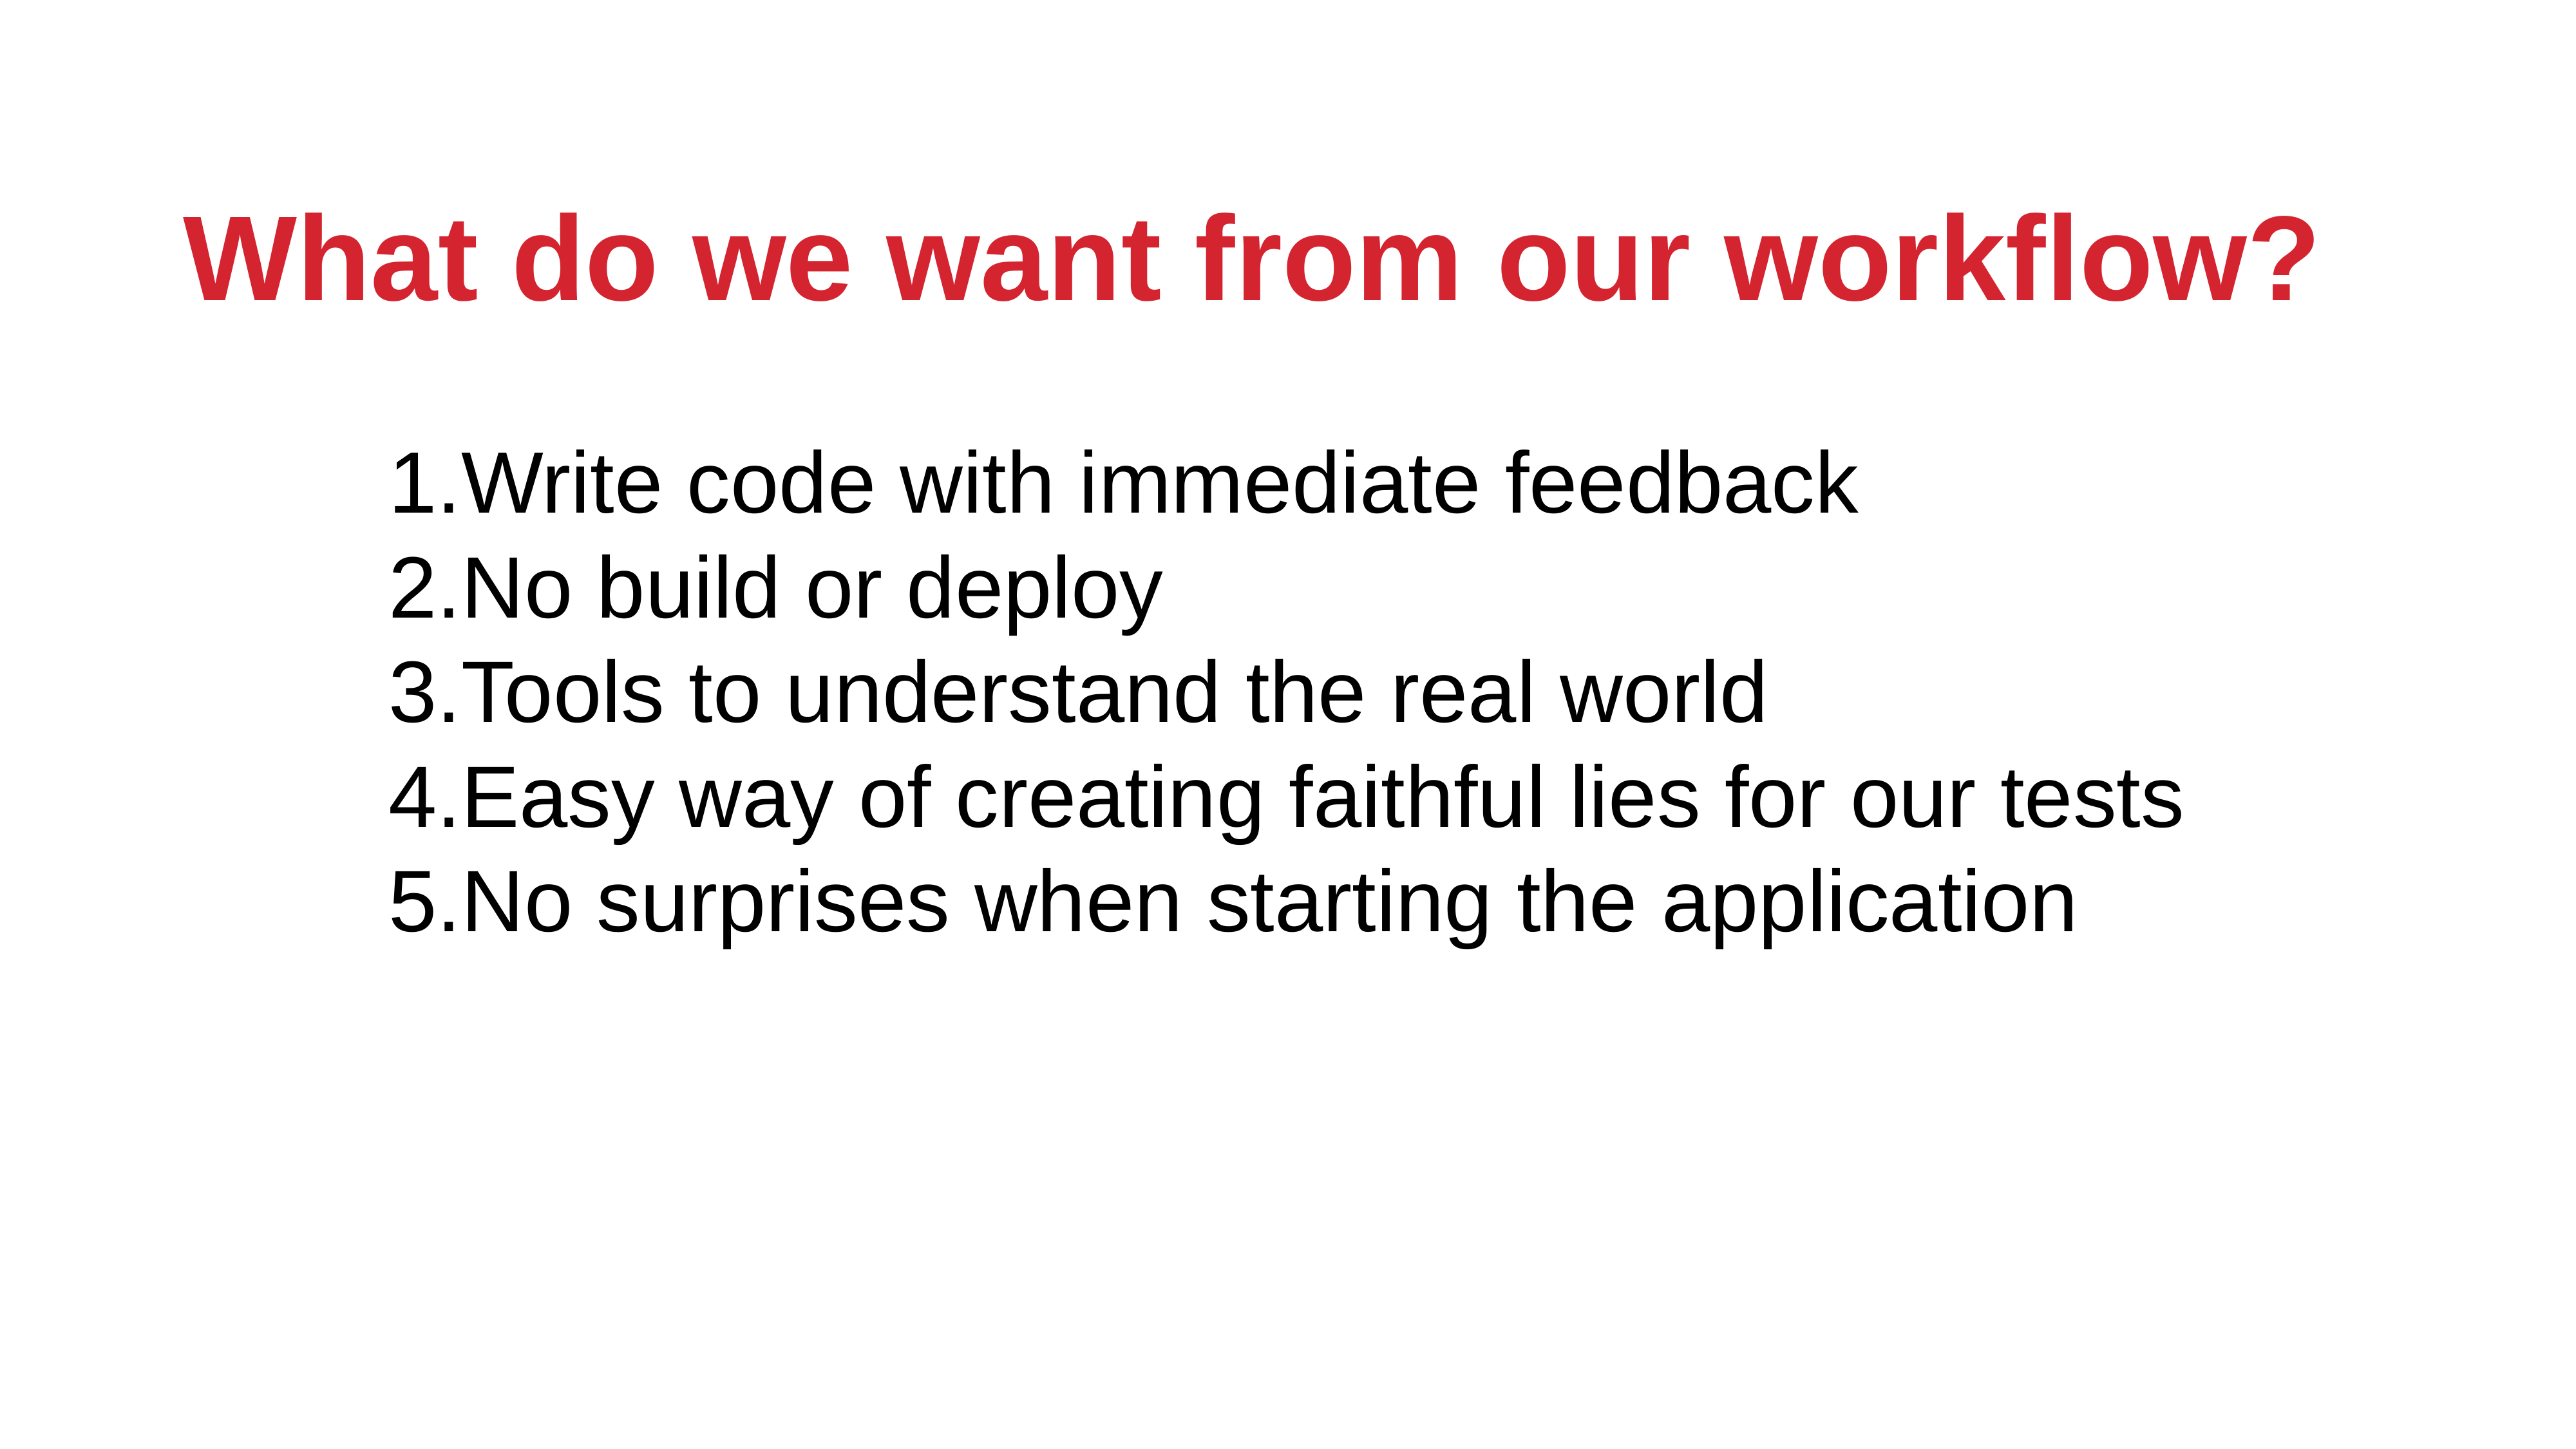

# What do we want from our workflow?
Write code with immediate feedback
No build or deploy
Tools to understand the real world
Easy way of creating faithful lies for our tests
No surprises when starting the application